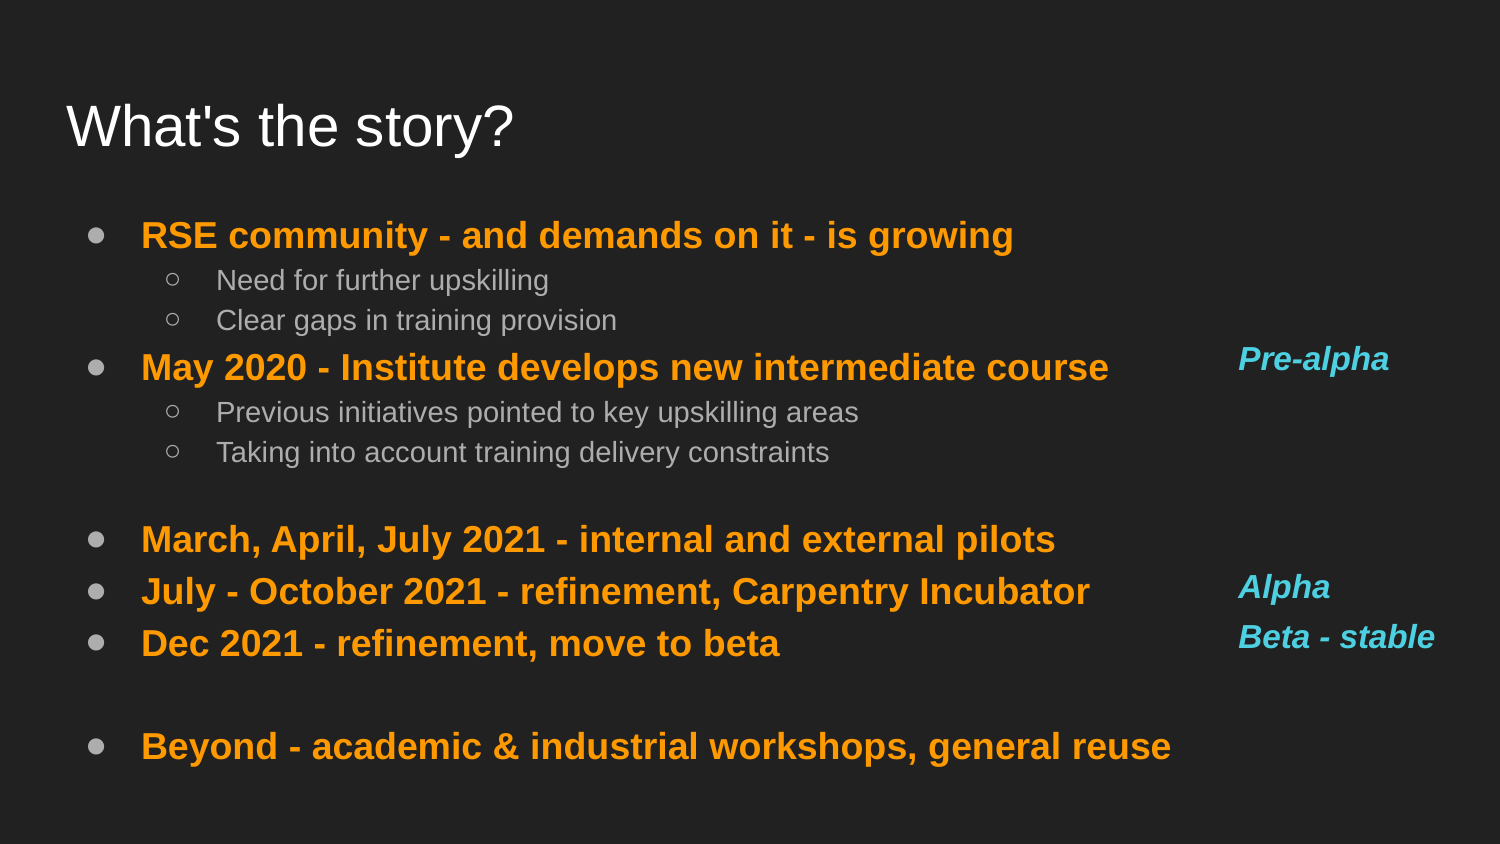

# What's the story?
RSE community - and demands on it - is growing
Need for further upskilling
Clear gaps in training provision
May 2020 - Institute develops new intermediate course
Previous initiatives pointed to key upskilling areas
Taking into account training delivery constraints
March, April, July 2021 - internal and external pilots
July - October 2021 - refinement, Carpentry Incubator
Dec 2021 - refinement, move to beta
Beyond - academic & industrial workshops, general reuse
Pre-alpha
Alpha
Beta - stable